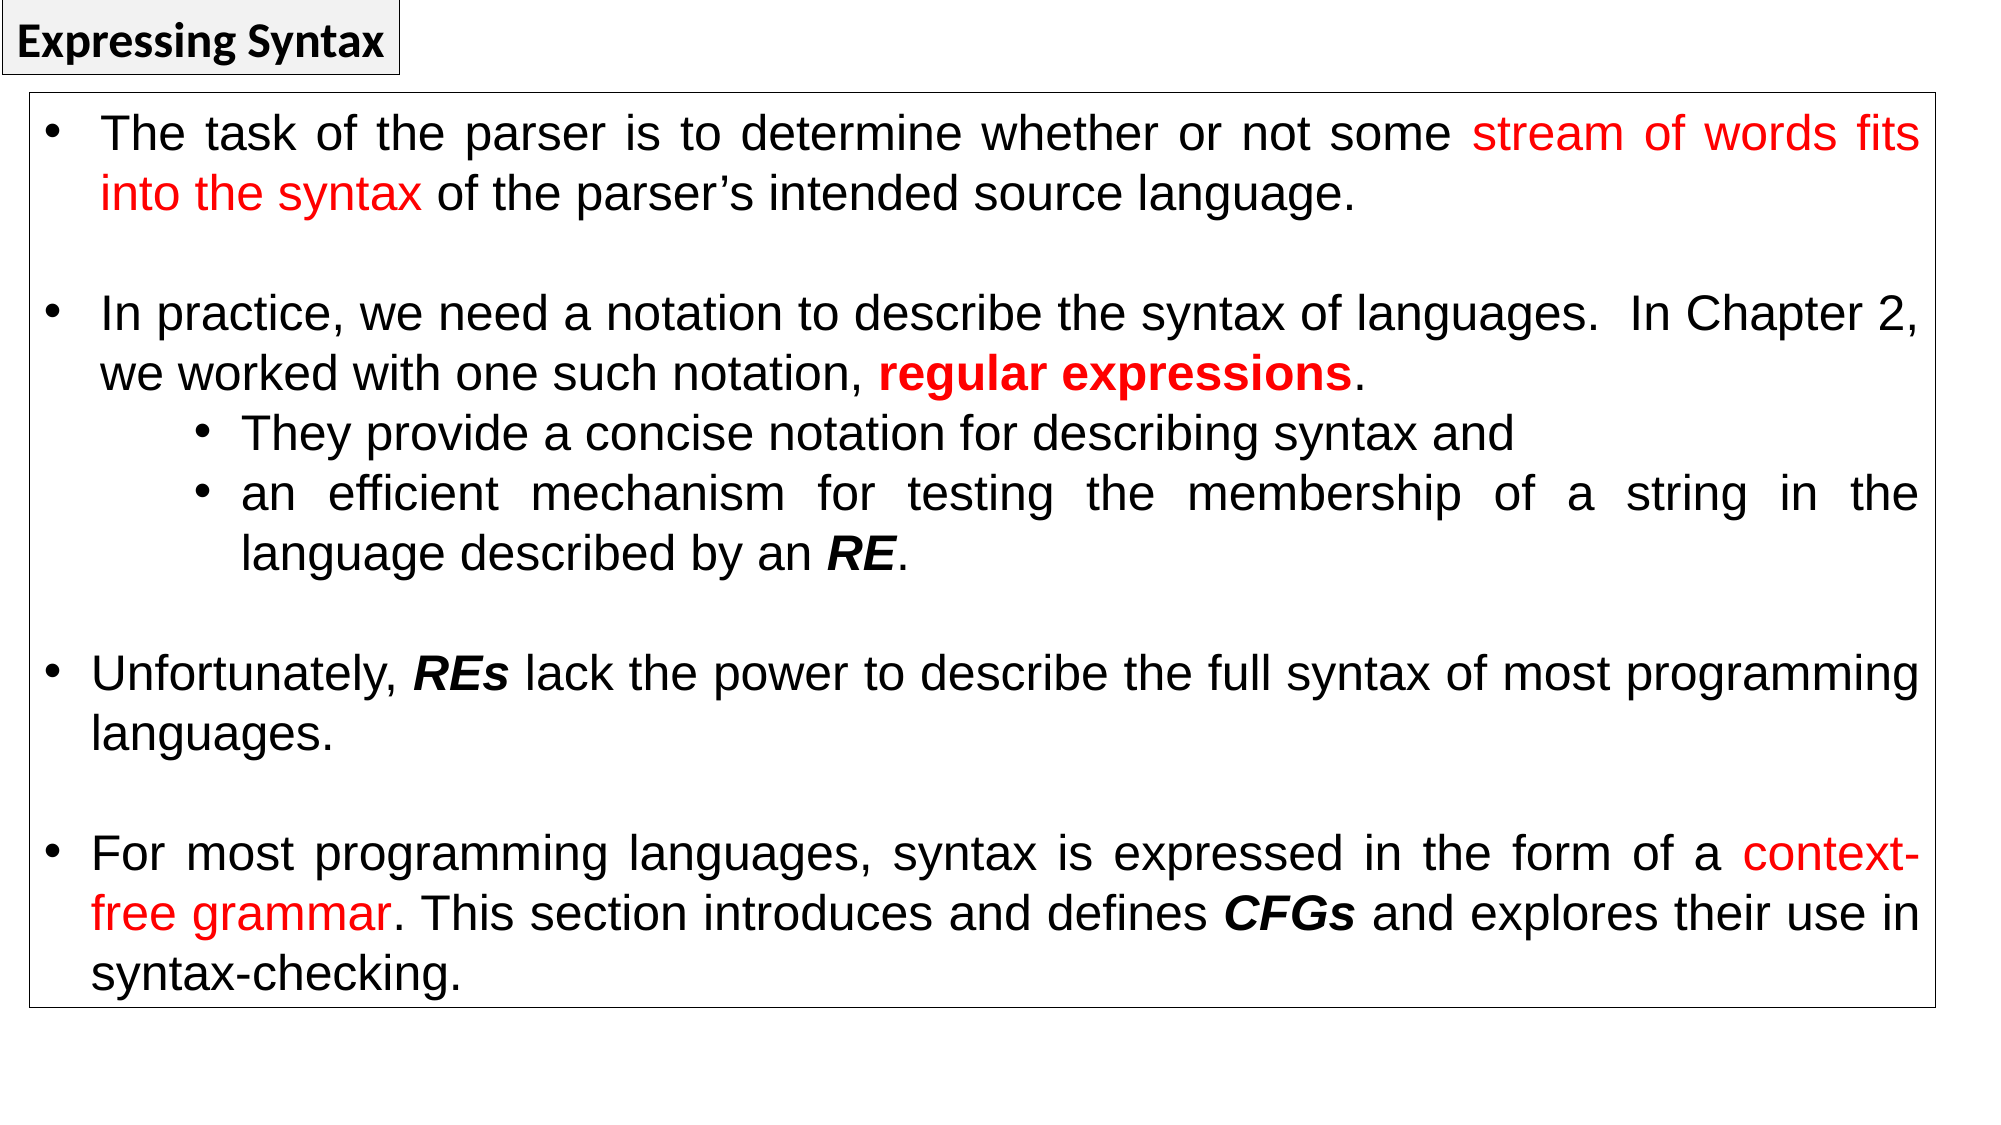

Expressing Syntax
The task of the parser is to determine whether or not some stream of words fits into the syntax of the parser’s intended source language.

In practice, we need a notation to describe the syntax of languages.  In Chapter 2, we worked with one such notation, regular expressions.
They provide a concise notation for describing syntax and
an efficient mechanism for testing the membership of a string in the language described by an RE.

Unfortunately, REs lack the power to describe the full syntax of most programming languages.

For most programming languages, syntax is expressed in the form of a context-free grammar. This section introduces and defines CFGs and explores their use in syntax-checking.